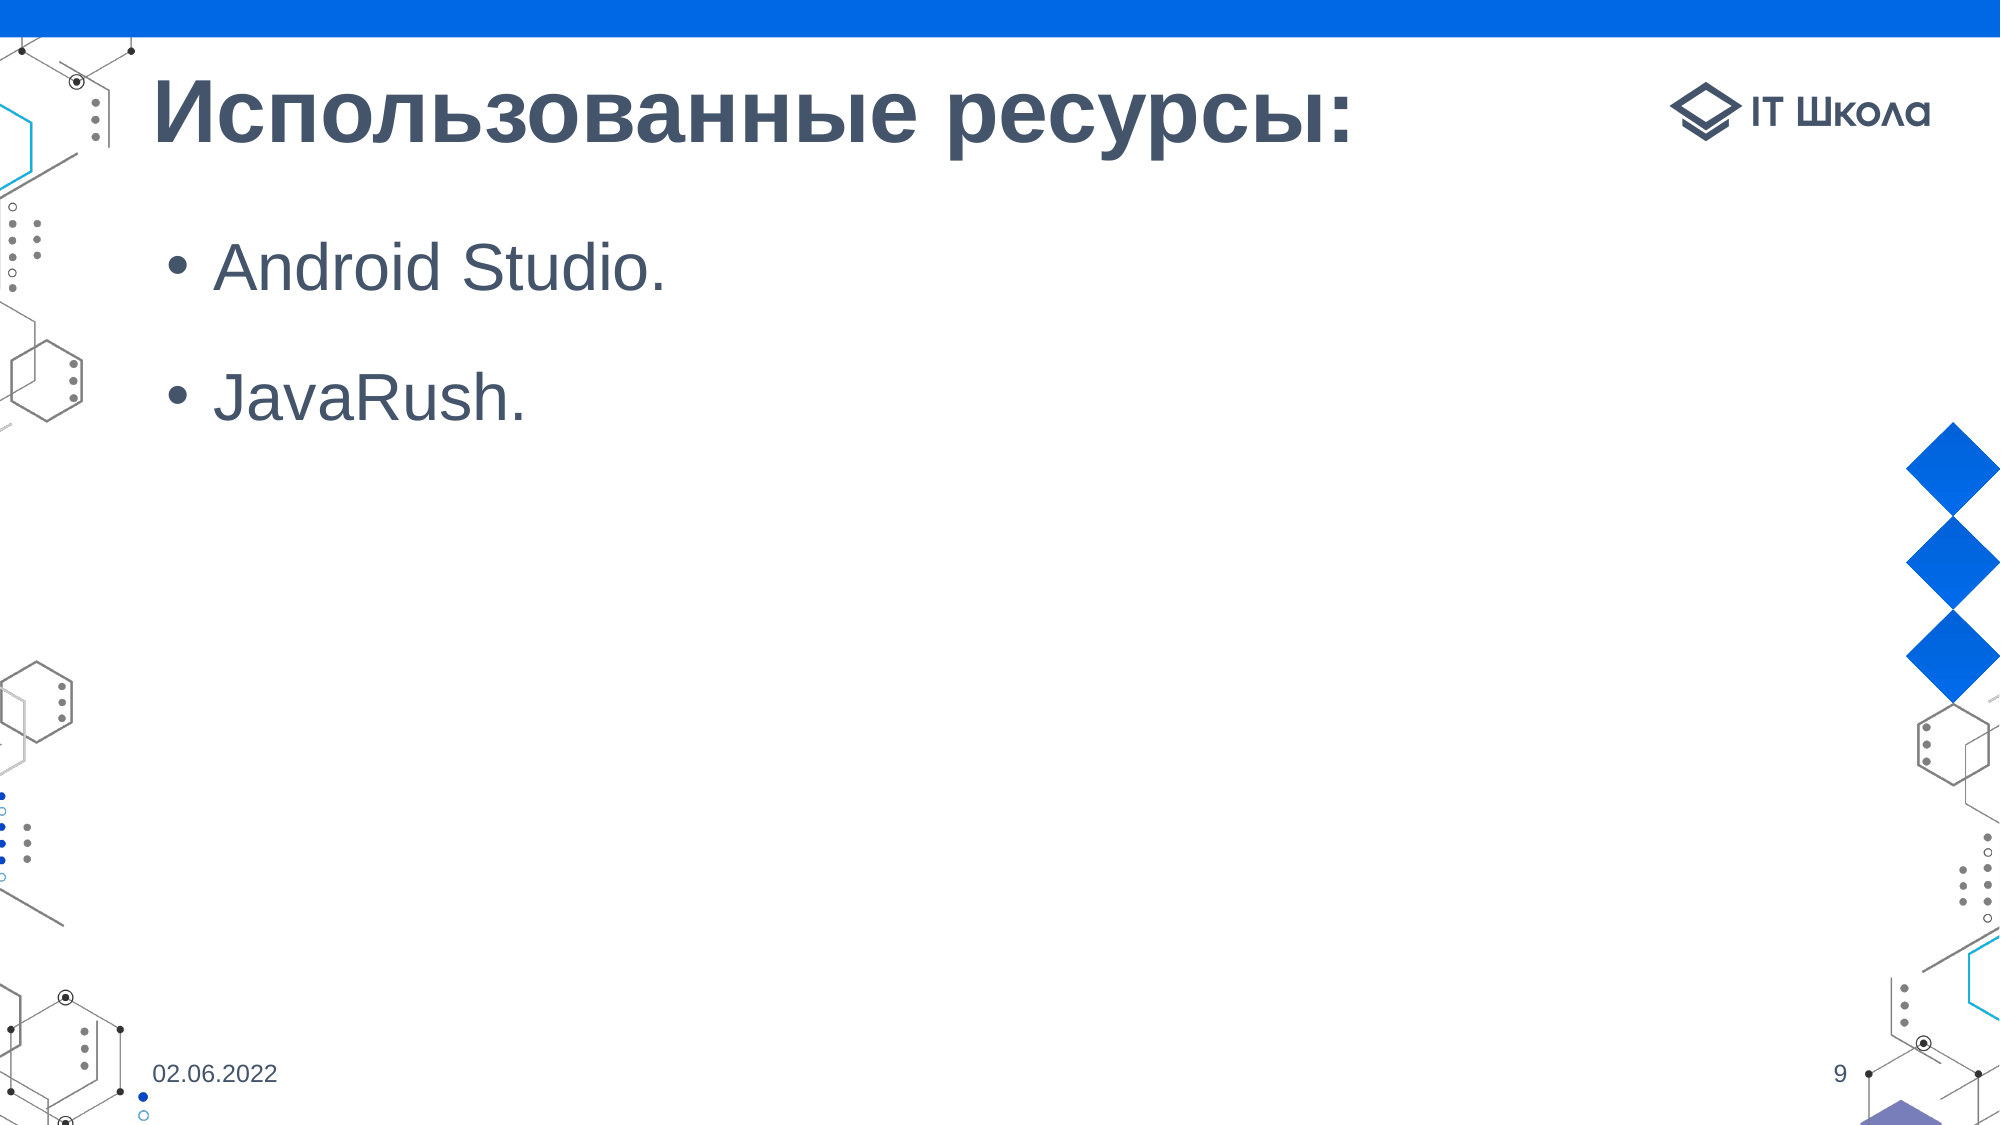

# Использованные ресурсы:
Android Studio.
JavaRush.

02.06.2022
9